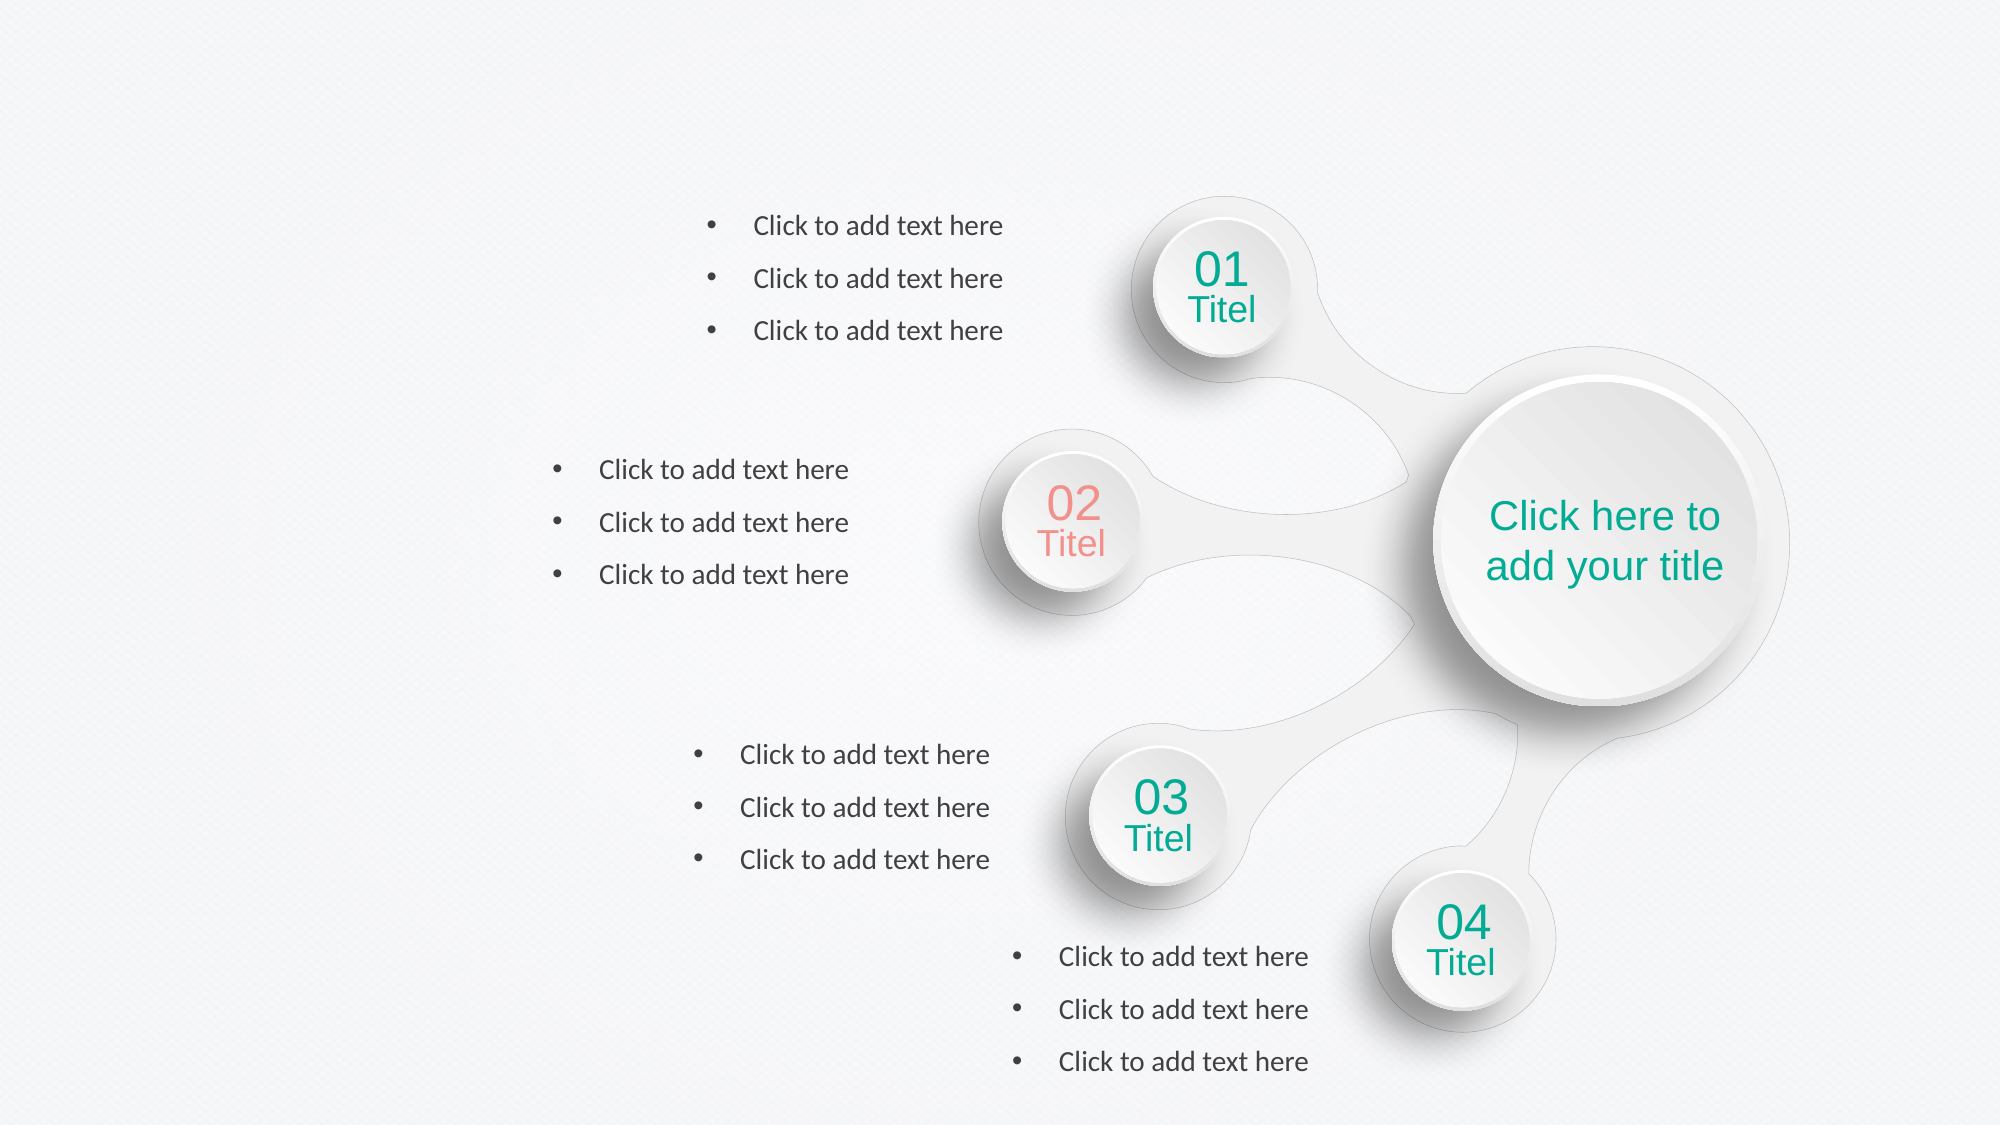

Click to add text here
Click to add text here
Click to add text here

Click to add text here
Click to add text here
Click to add text here
Click to add text here
Click to add text here
Click to add text here
Click to add text here
Click to add text here
Click to add text here

01
Titel

Click here to
add your title

02
Titel

03
Titel

04
Titel